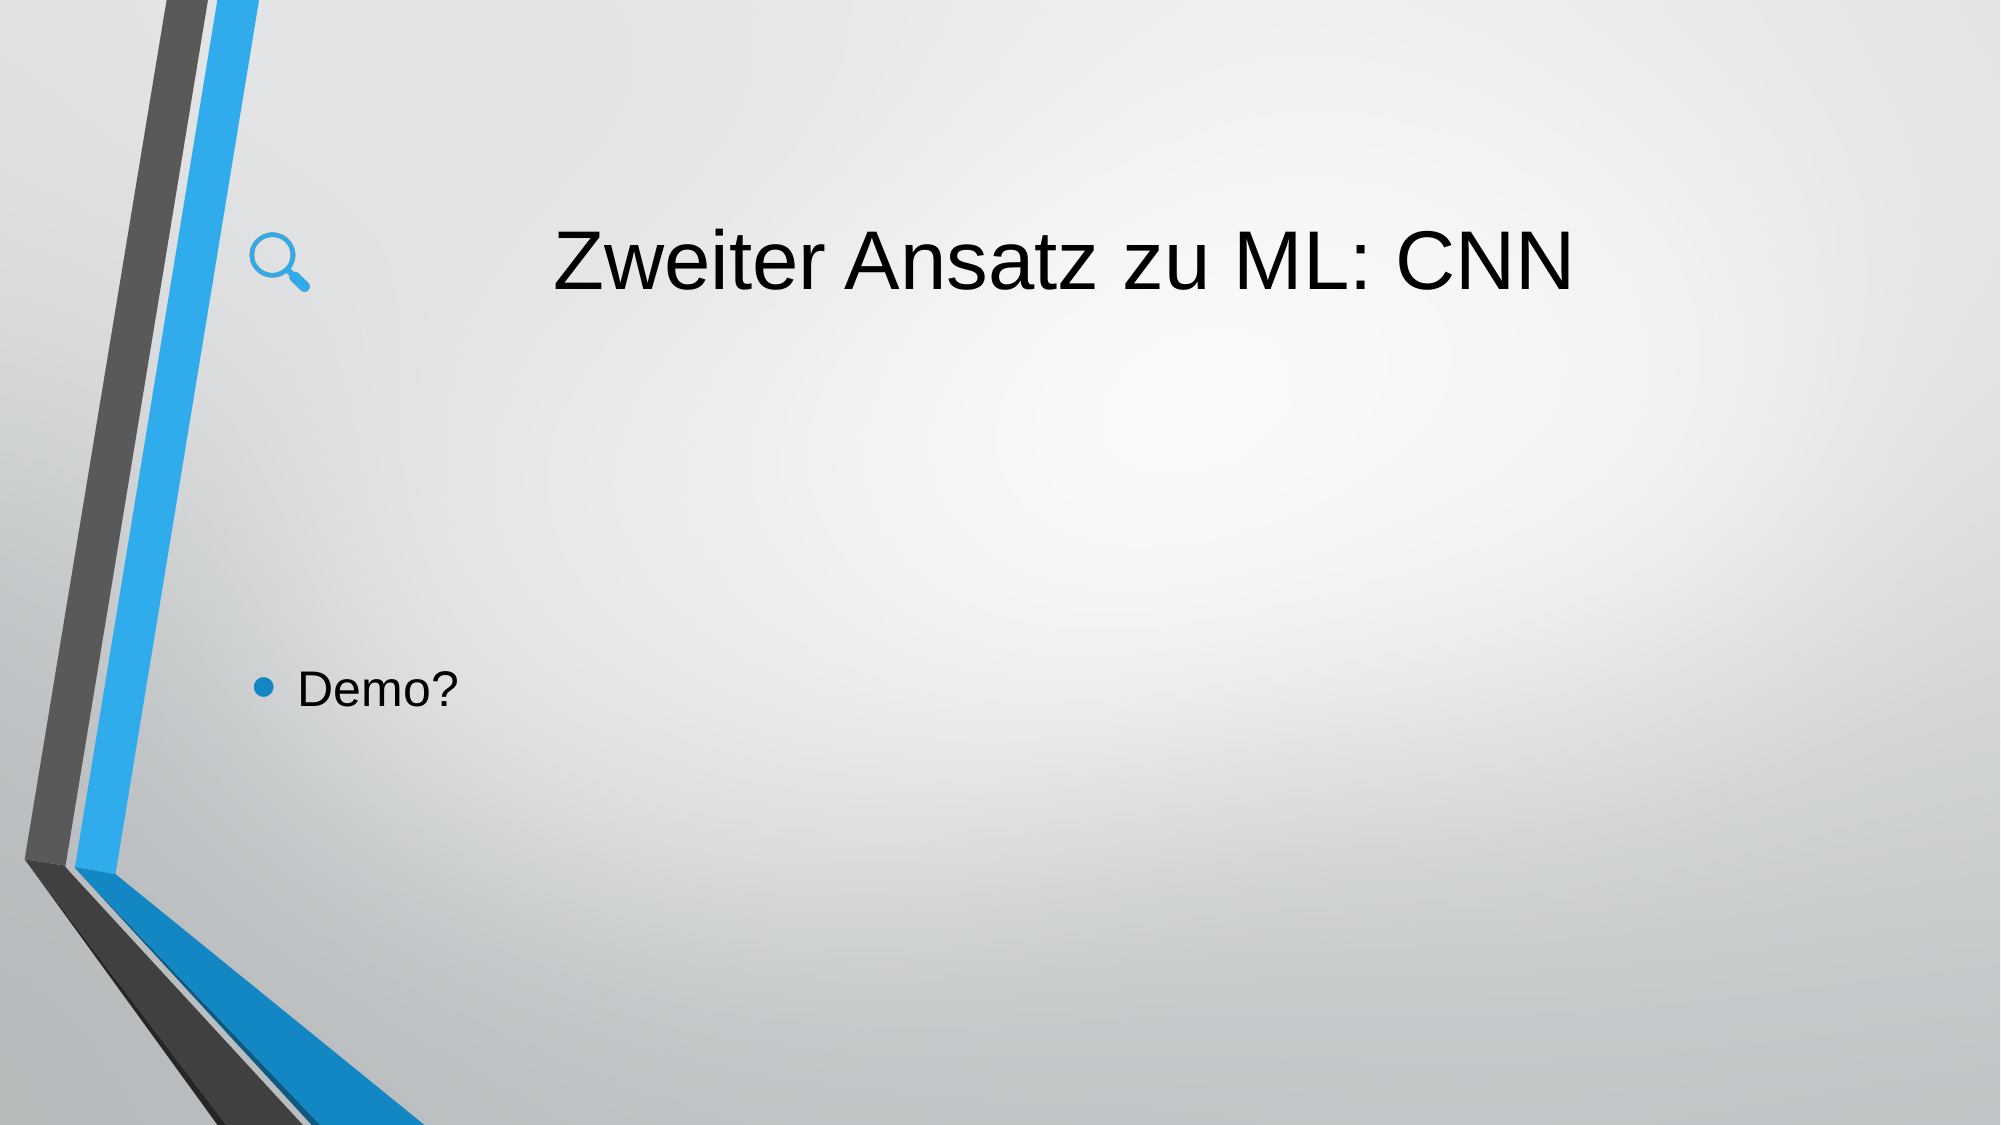

# Zweiter Ansatz zu ML: CNN

Demo?